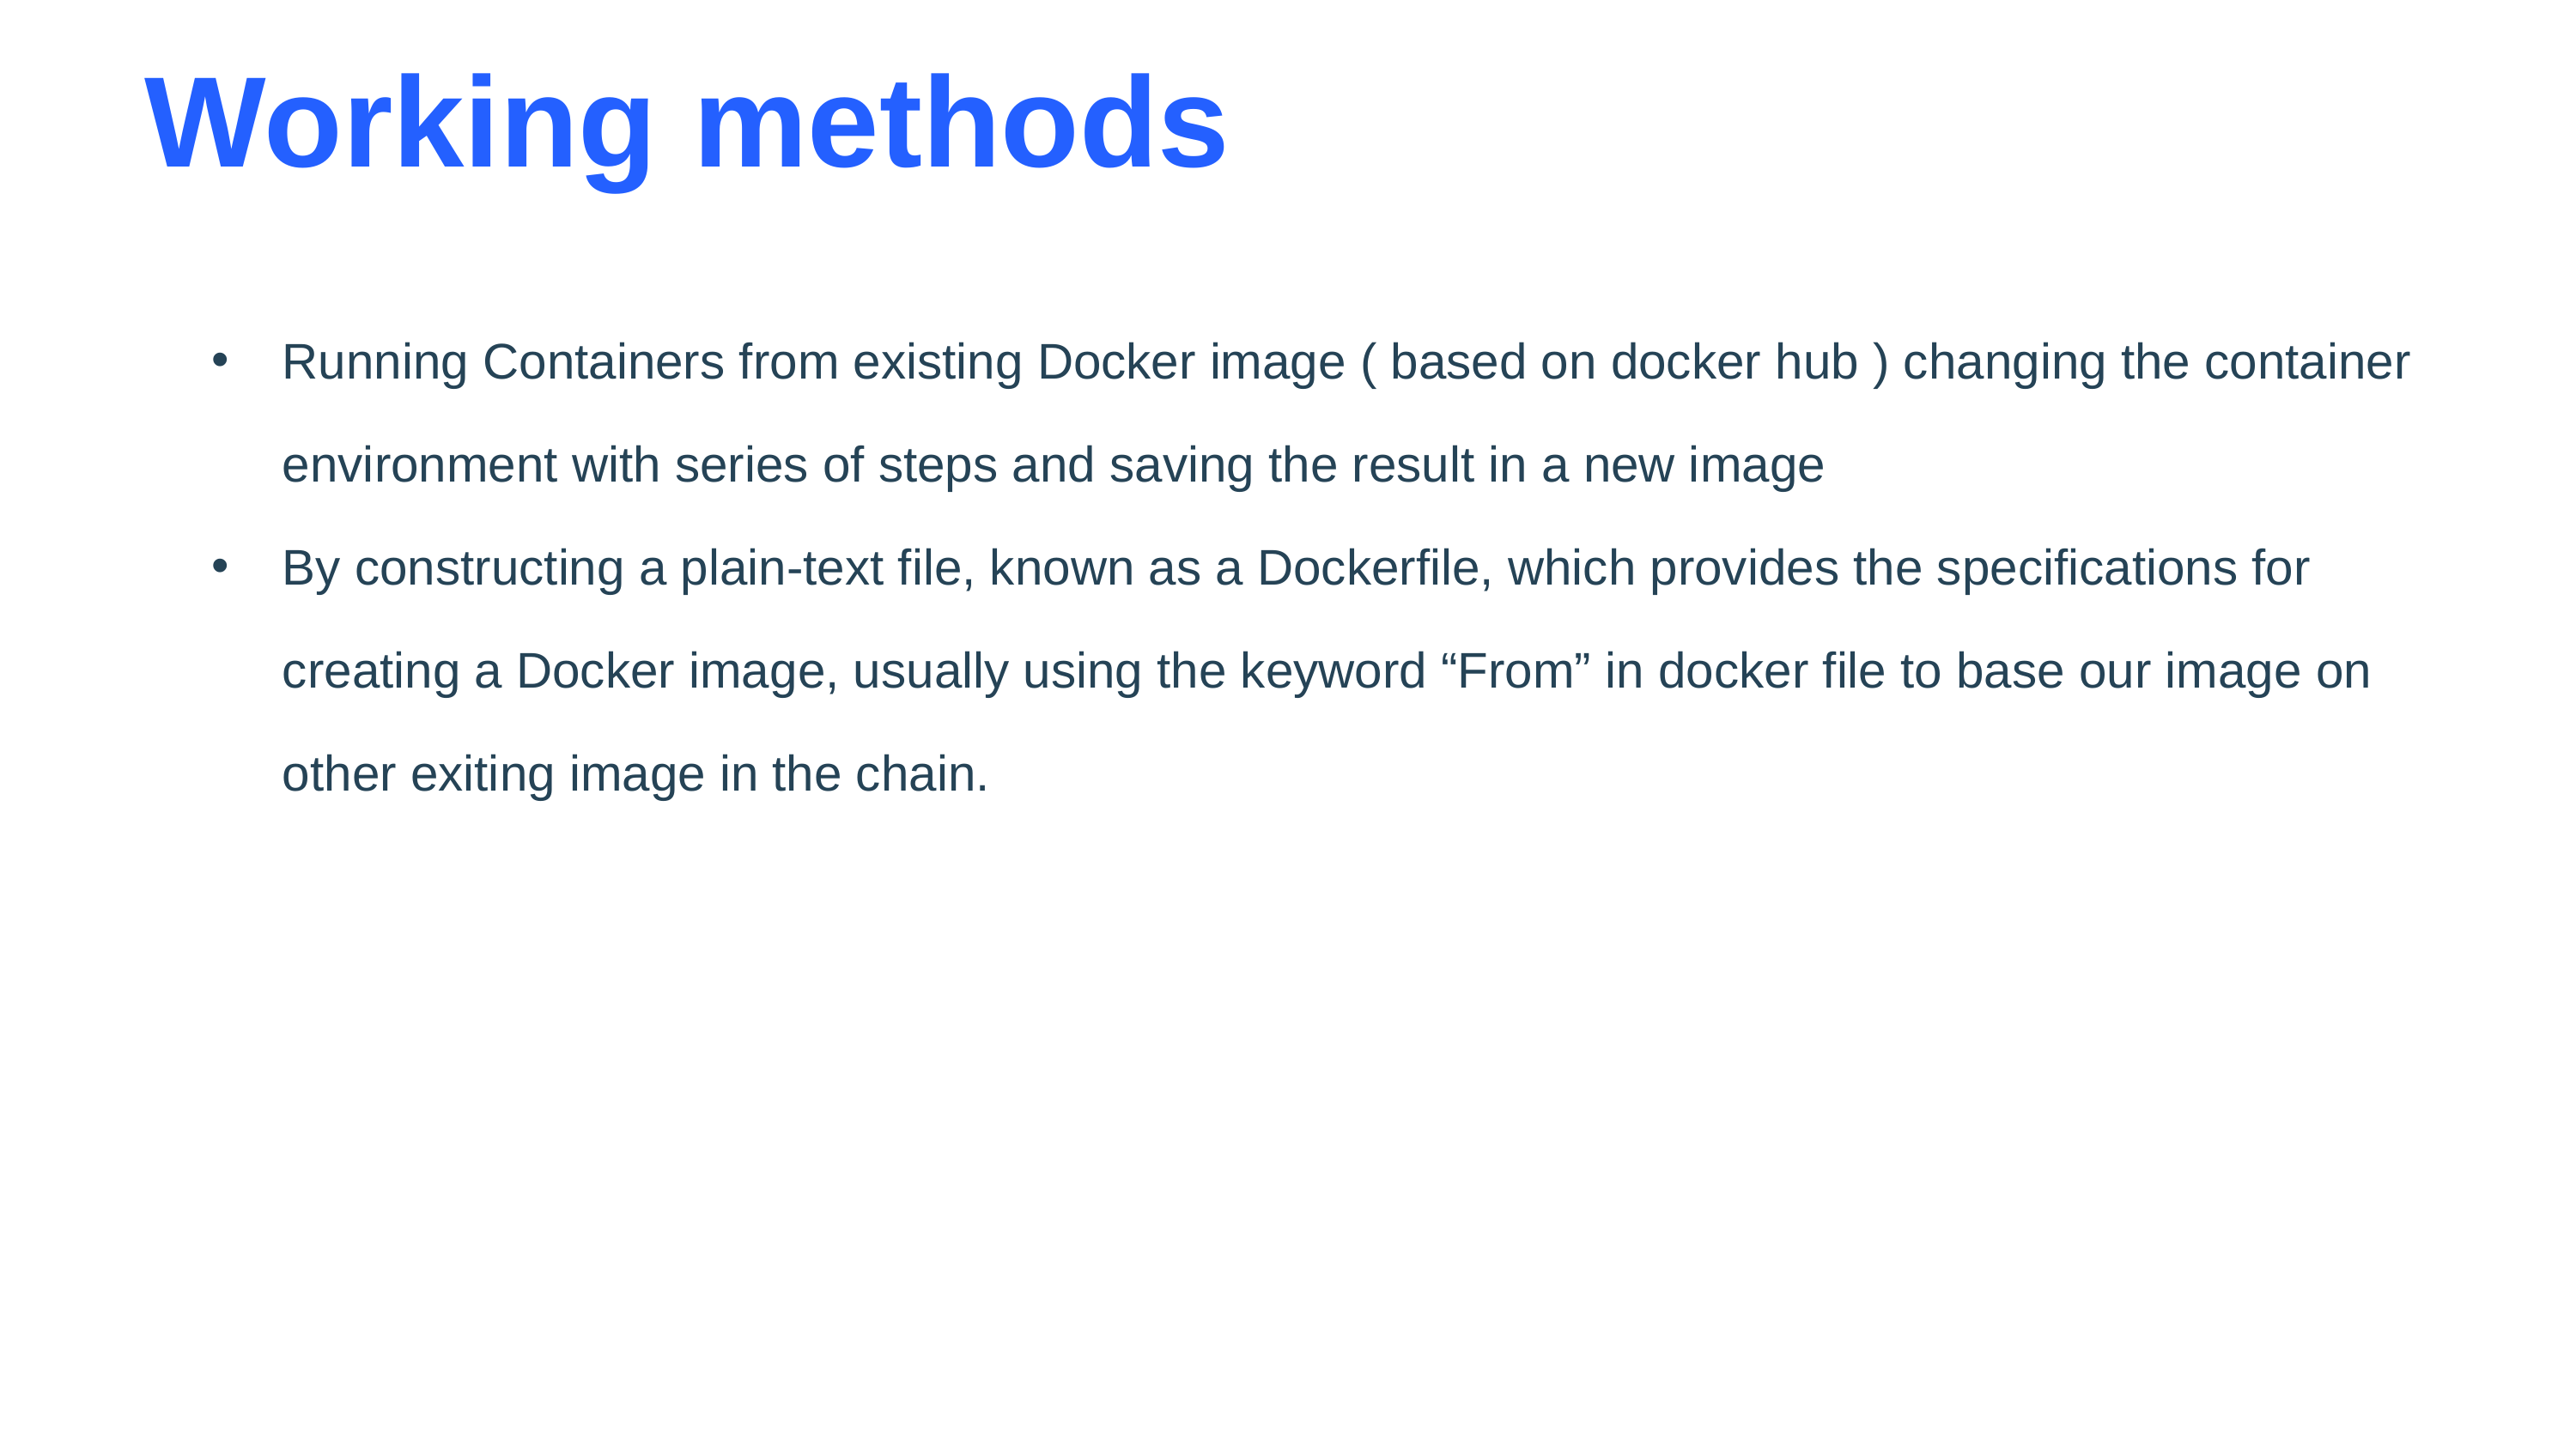

Working methods
Running Containers from existing Docker image ( based on docker hub ) changing the container environment with series of steps and saving the result in a new image
By constructing a plain-text file, known as a Dockerfile, which provides the specifications for creating a Docker image, usually using the keyword “From” in docker file to base our image on other exiting image in the chain.